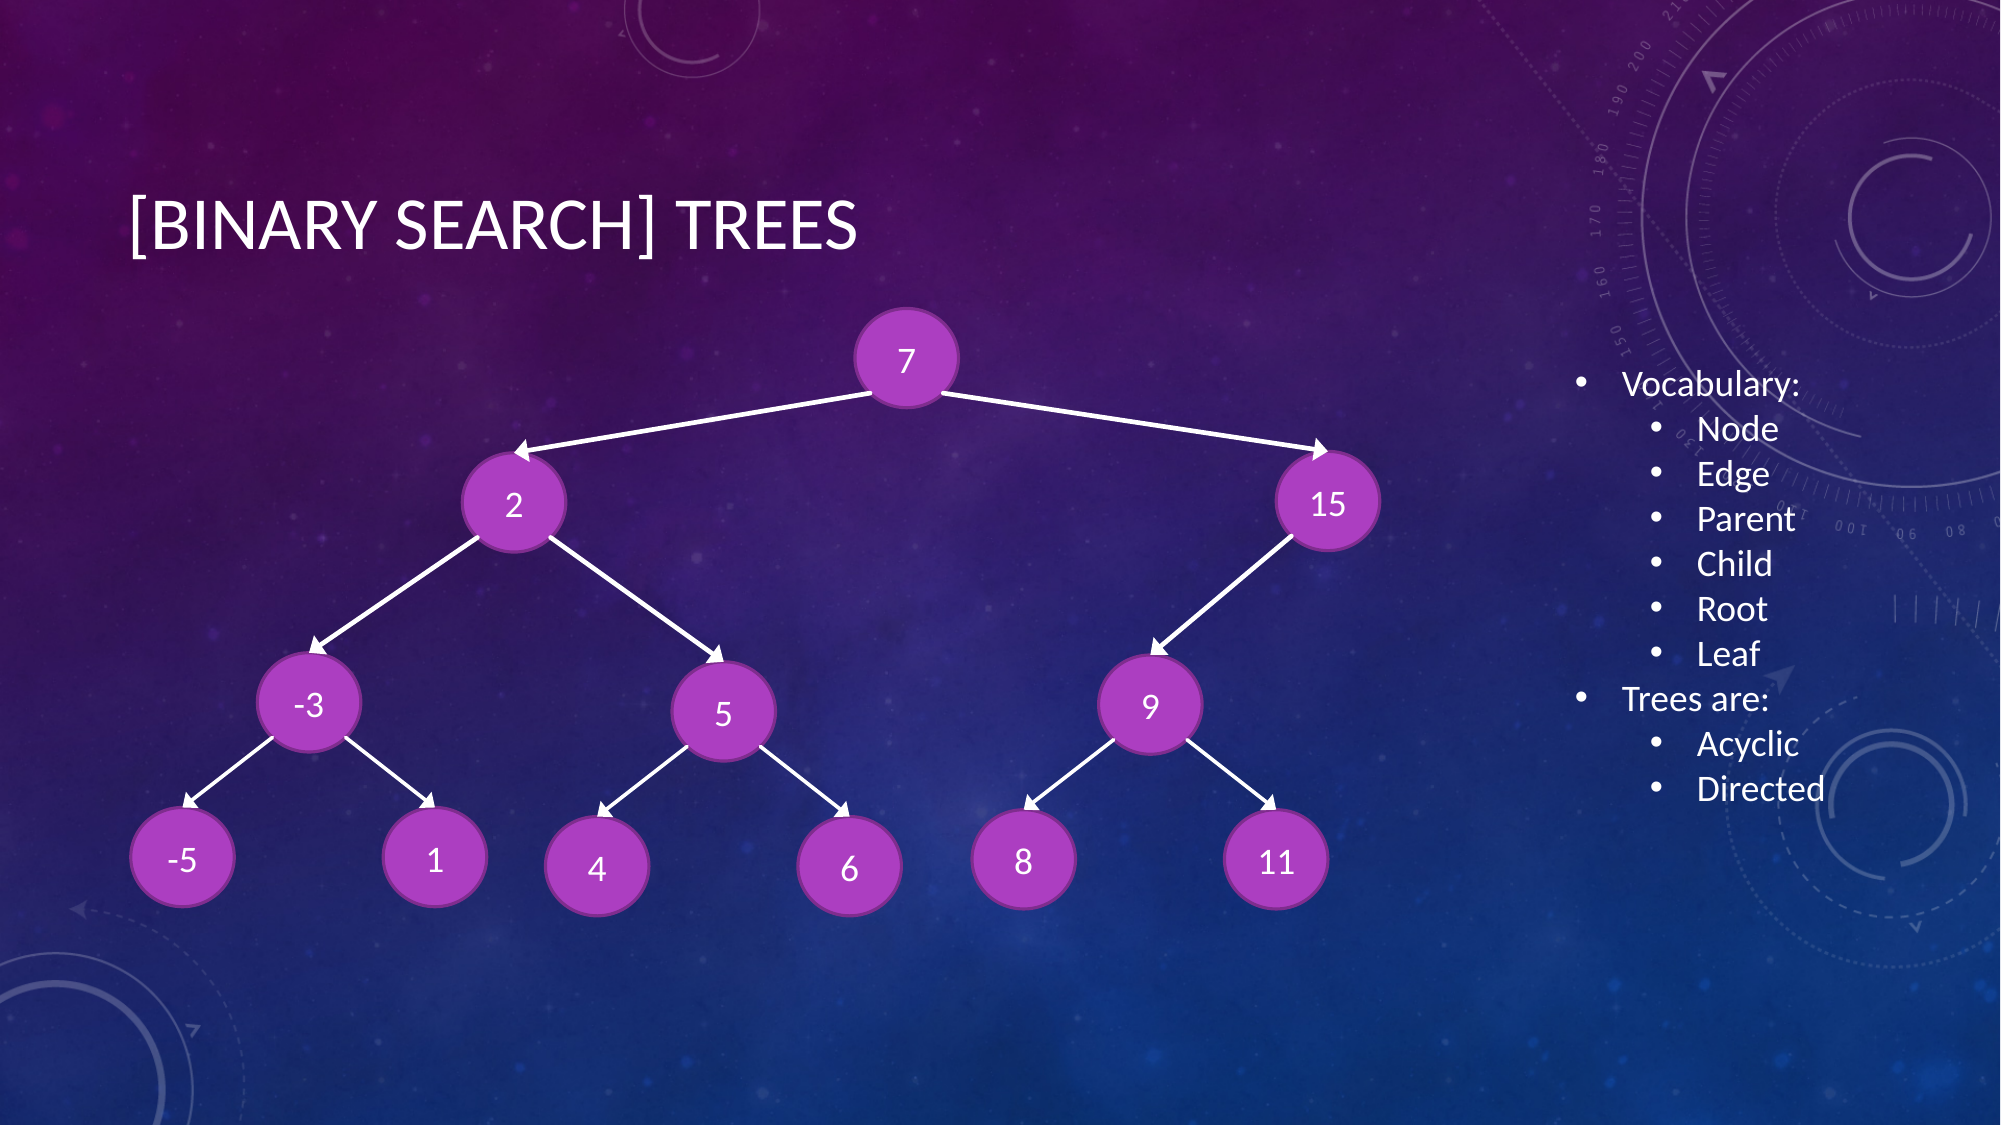

# [binary search] Trees
7
Vocabulary:
Node
Edge
Parent
Child
Root
Leaf
Trees are:
Acyclic
Directed
15
2
-3
9
5
-5
1
8
11
4
6